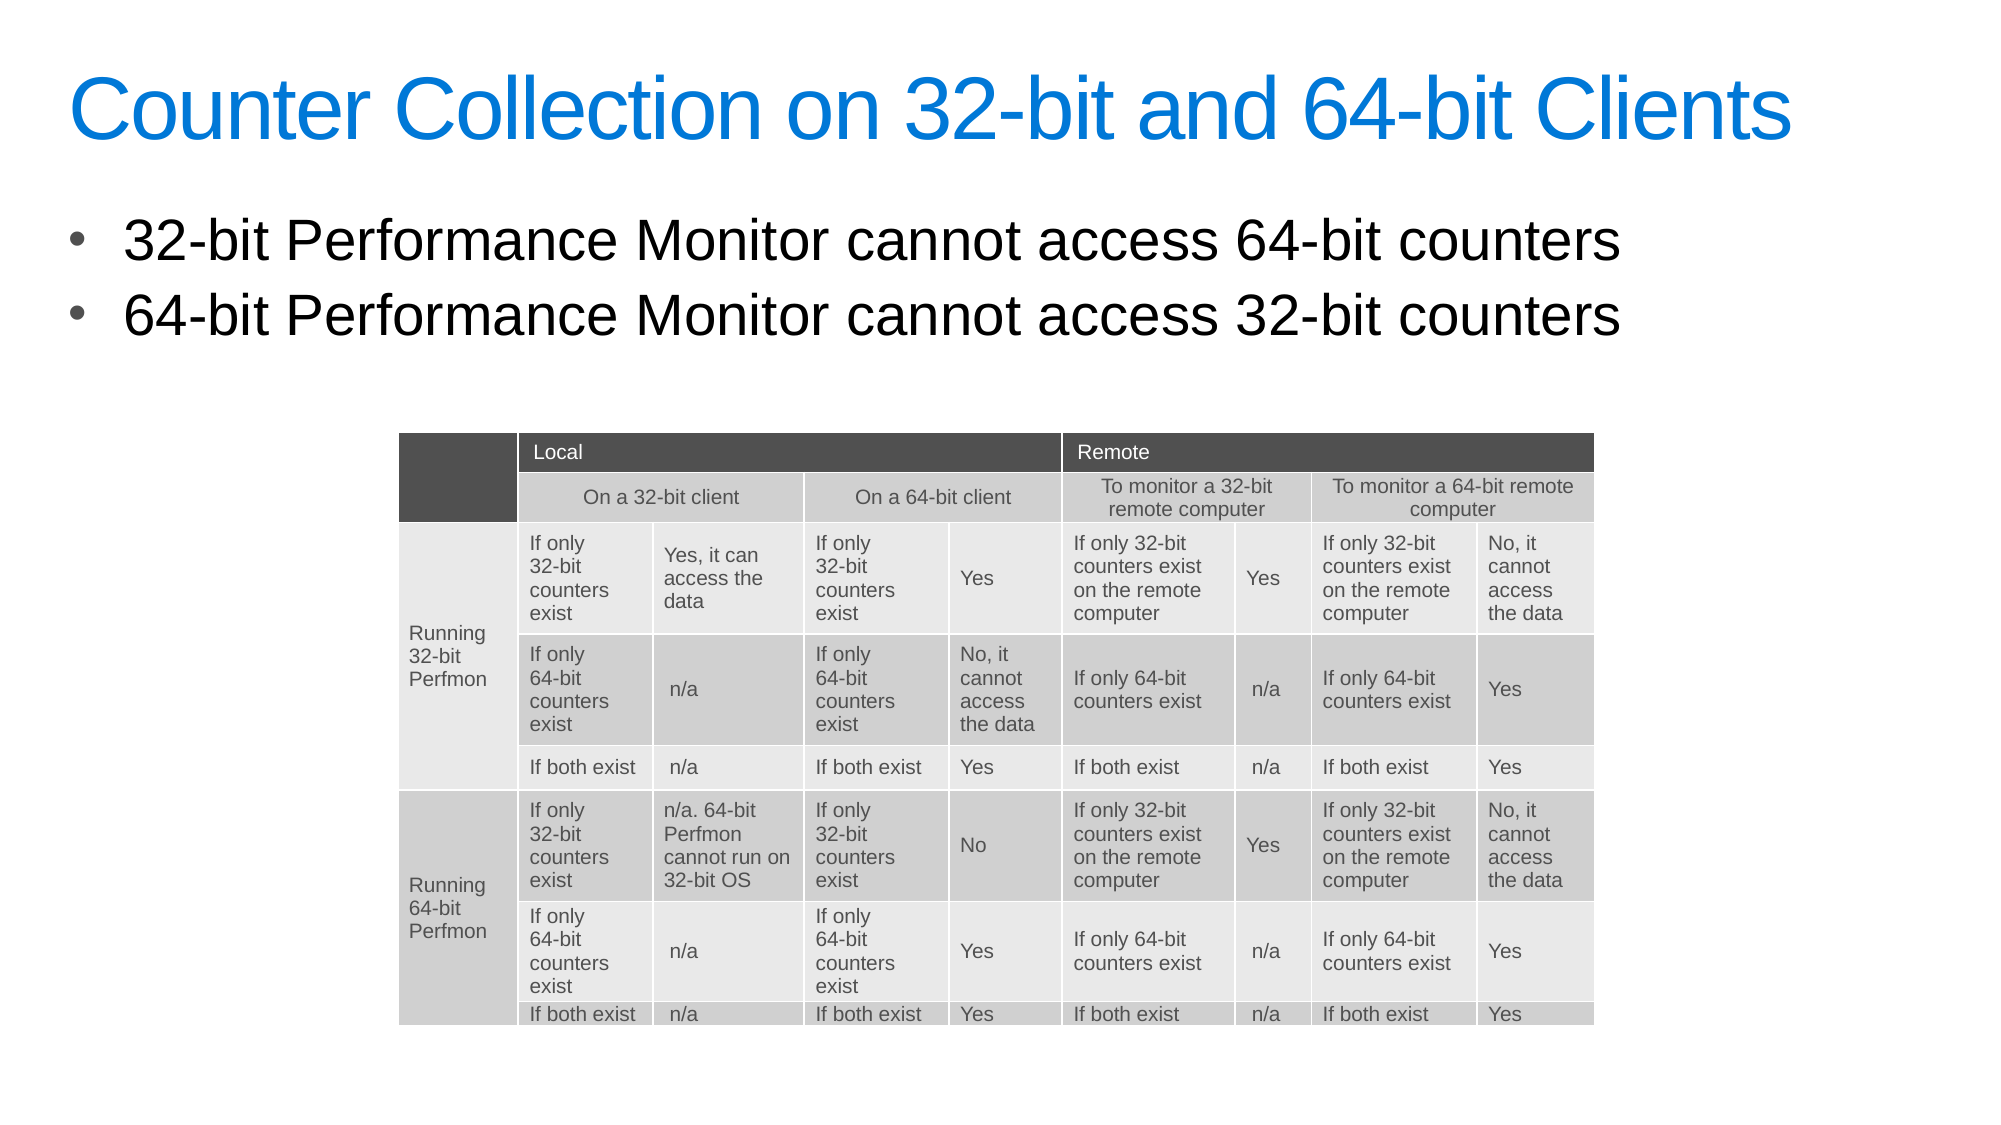

# Counter Collection on 32-bit and 64-bit Clients
32-bit Performance Monitor cannot access 64-bit counters
64-bit Performance Monitor cannot access 32-bit counters
|  | Local |  |  |  | Remote |  |  |  |
| --- | --- | --- | --- | --- | --- | --- | --- | --- |
|  | On a 32-bit client |  | On a 64-bit client |  | To monitor a 32-bit remote computer |  | To monitor a 64-bit remote computer |  |
| Running 32-bit Perfmon | If only 32-bit counters exist | Yes, it can access the data | If only 32-bit counters exist | Yes | If only 32-bit counters exist on the remote computer | Yes | If only 32-bit counters exist on the remote computer | No, it cannot access the data |
|  | If only 64-bit counters exist | n/a | If only 64-bit counters exist | No, it cannot access the data | If only 64-bit counters exist | n/a | If only 64-bit counters exist | Yes |
|  | If both exist | n/a | If both exist | Yes | If both exist | n/a | If both exist | Yes |
| Running 64-bit Perfmon | If only 32-bit counters exist | n/a. 64-bit Perfmon cannot run on 32-bit OS | If only 32-bit counters exist | No | If only 32-bit counters exist on the remote computer | Yes | If only 32-bit counters exist on the remote computer | No, it cannot access the data |
|  | If only 64-bit counters exist | n/a | If only 64-bit counters exist | Yes | If only 64-bit counters exist | n/a | If only 64-bit counters exist | Yes |
|  | If both exist | n/a | If both exist | Yes | If both exist | n/a | If both exist | Yes |